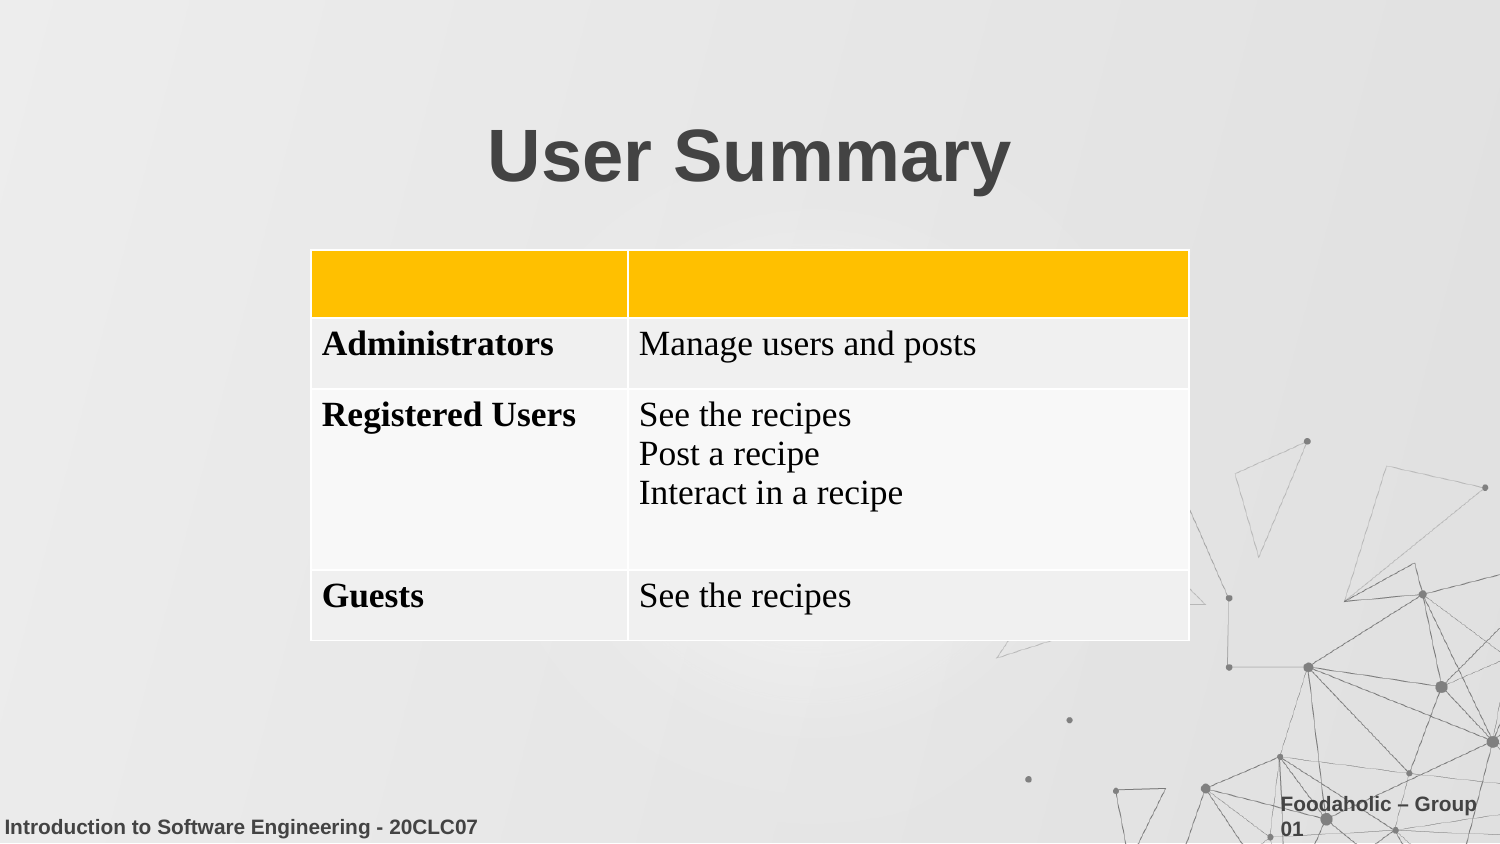

# User Summary
|  |  |
| --- | --- |
| Administrators | Manage users and posts |
| Registered Users | See the recipes Post a recipe Interact in a recipe |
| Guests | See the recipes |
Introduction to Software Engineering - 20CLC07
Foodaholic – Group 01